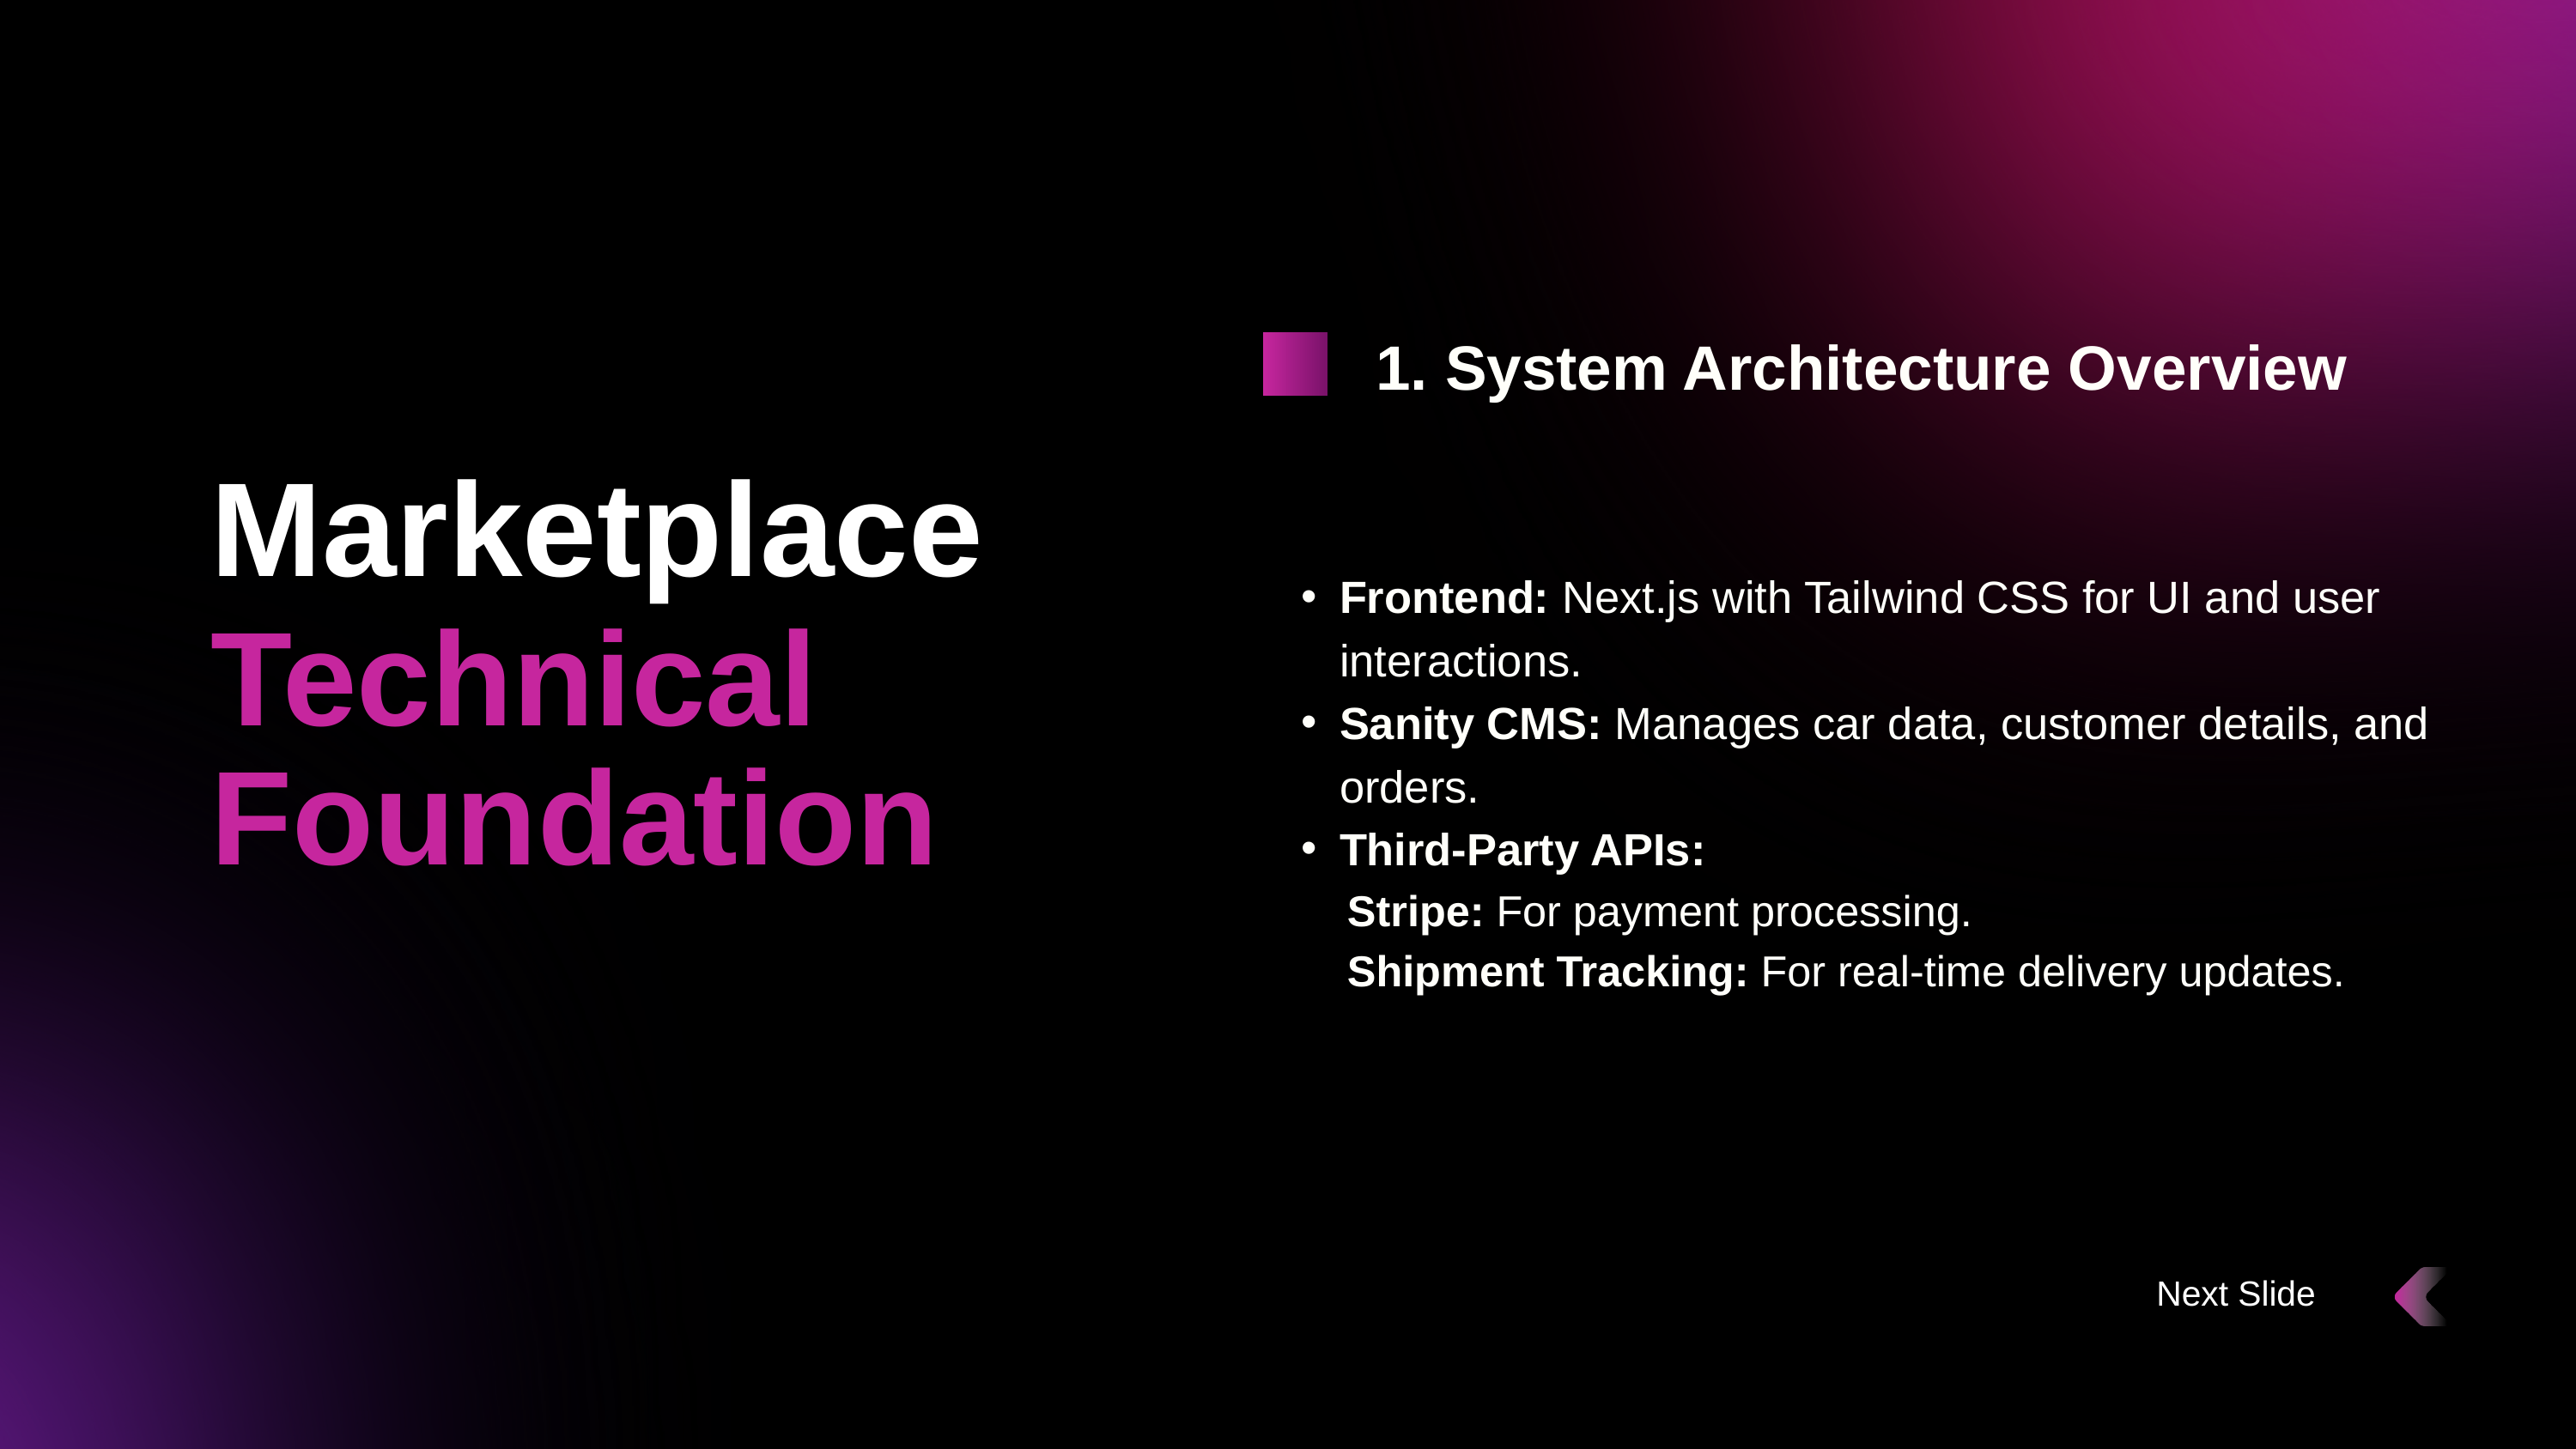

1. System Architecture Overview

Marketplace

Frontend: Next.js with Tailwind CSS for UI and user interactions.
Sanity CMS: Manages car data, customer details, and orders.
Third-Party APIs:
       Stripe: For payment processing.
       Shipment Tracking: For real-time delivery updates.

Technical Foundation

Next Slide